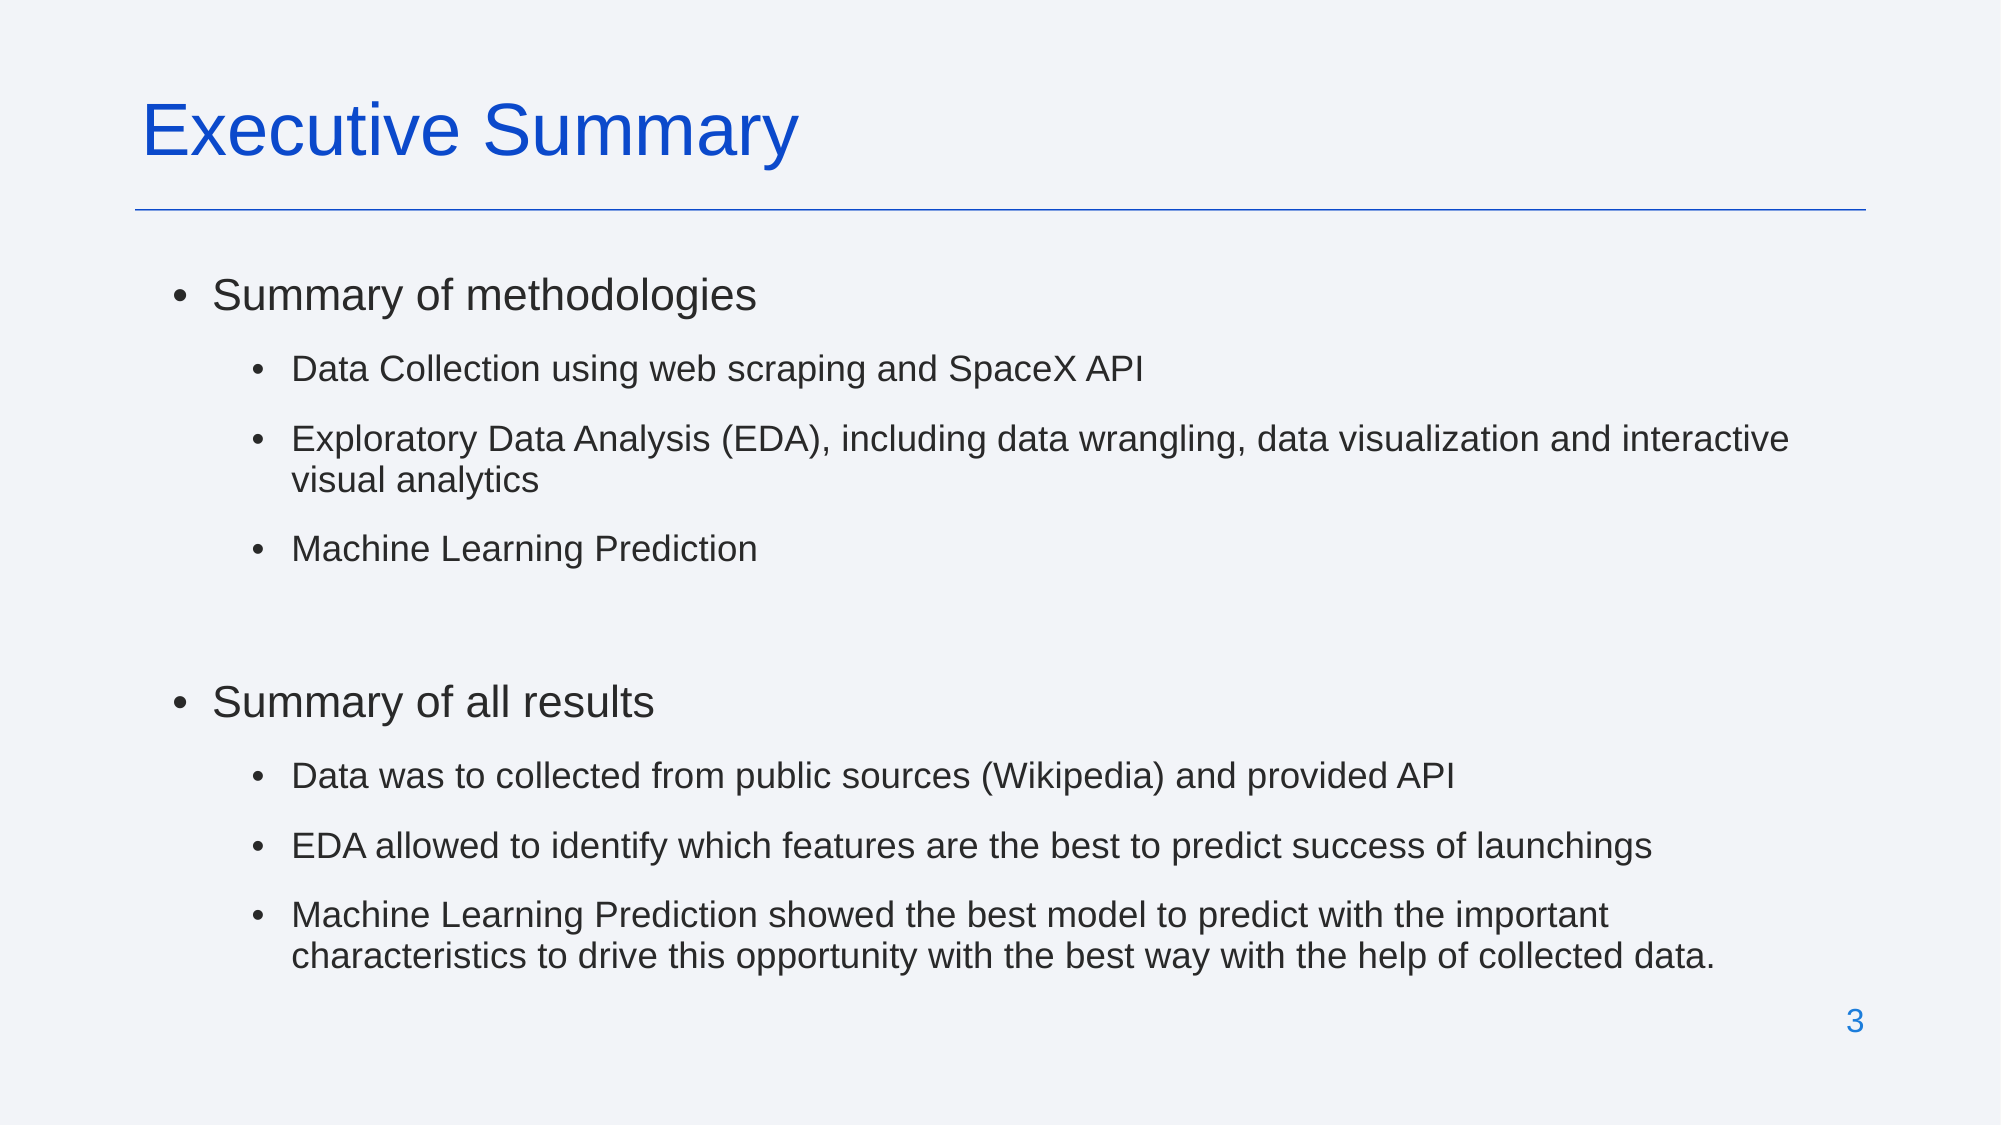

Executive Summary
Summary of methodologies
Data Collection using web scraping and SpaceX API
Exploratory Data Analysis (EDA), including data wrangling, data visualization and interactive visual analytics
Machine Learning Prediction

Summary of all results
Data was to collected from public sources (Wikipedia) and provided API
EDA allowed to identify which features are the best to predict success of launchings
Machine Learning Prediction showed the best model to predict with the important characteristics to drive this opportunity with the best way with the help of collected data.

3